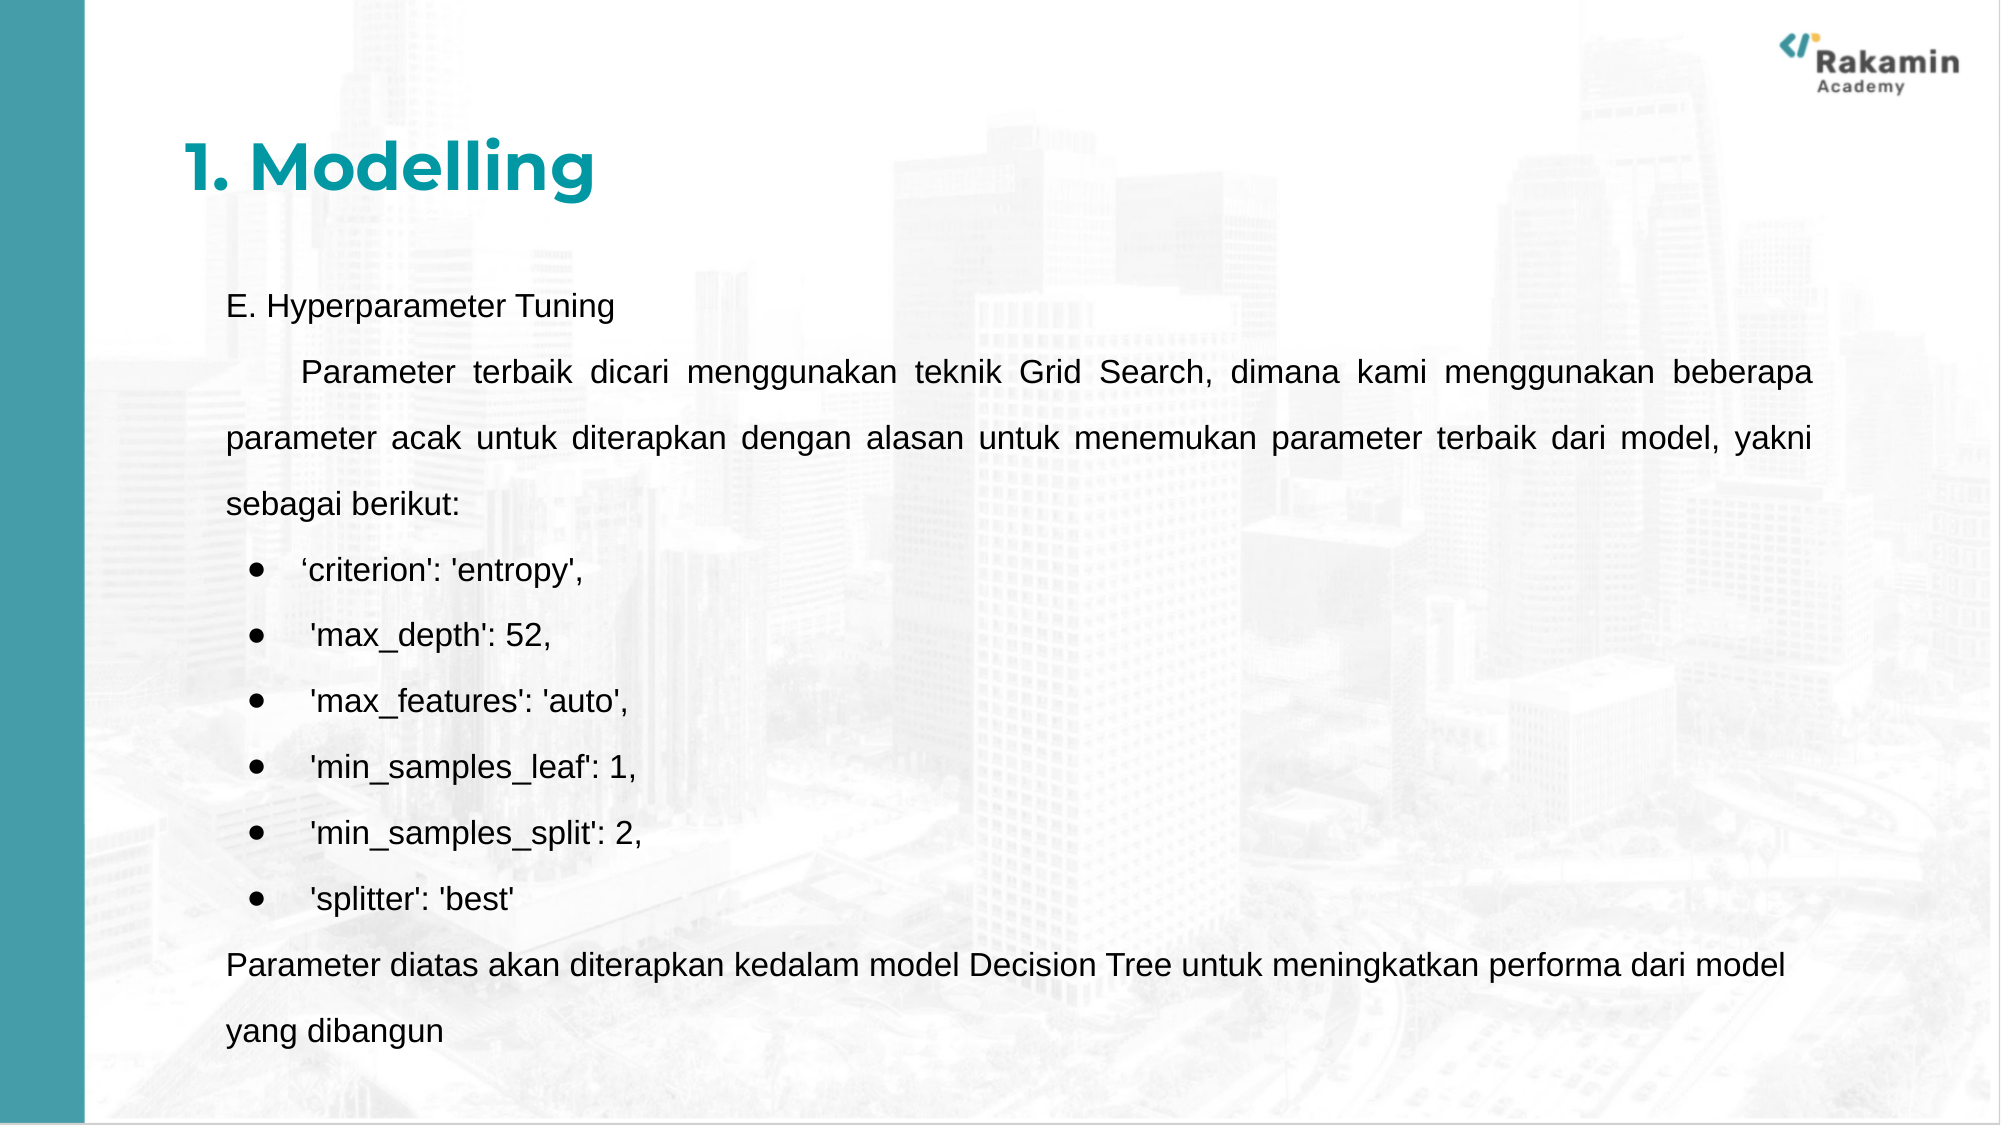

1. Modelling
E. Hyperparameter Tuning
Parameter terbaik dicari menggunakan teknik Grid Search, dimana kami menggunakan beberapa parameter acak untuk diterapkan dengan alasan untuk menemukan parameter terbaik dari model, yakni sebagai berikut:
‘criterion': 'entropy',
 'max_depth': 52,
 'max_features': 'auto',
 'min_samples_leaf': 1,
 'min_samples_split': 2,
 'splitter': 'best'
Parameter diatas akan diterapkan kedalam model Decision Tree untuk meningkatkan performa dari model yang dibangun